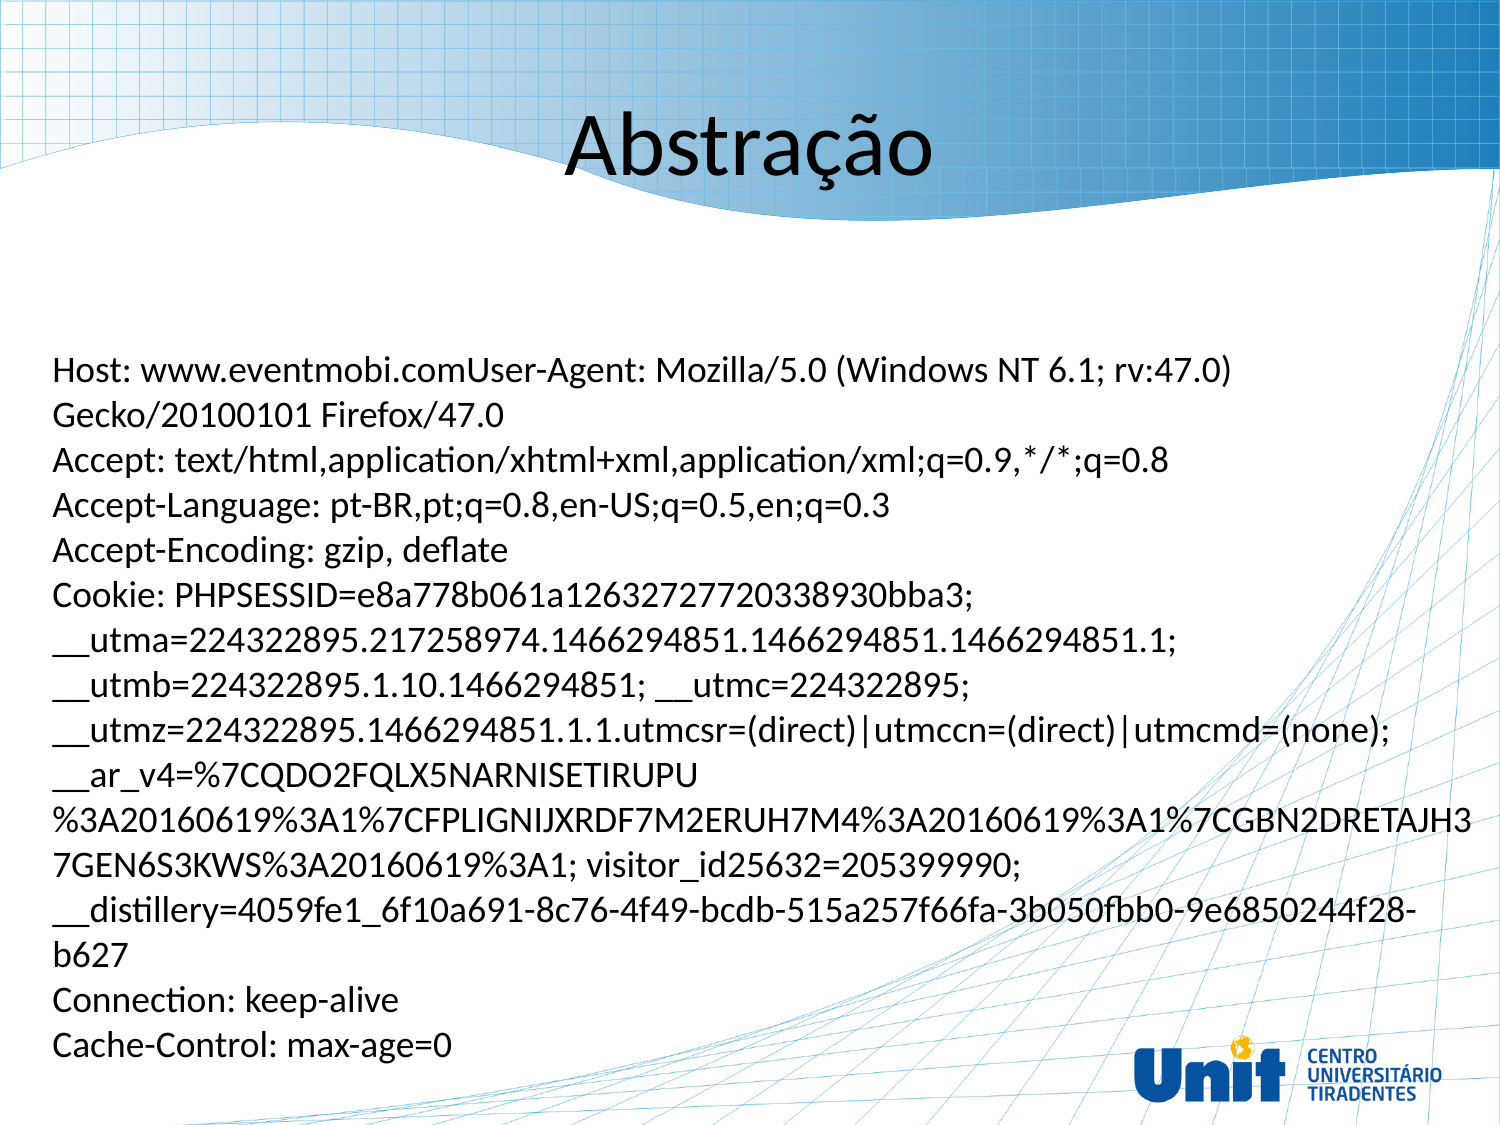

# Abstração

Host: www.eventmobi.comUser-Agent: Mozilla/5.0 (Windows NT 6.1; rv:47.0) Gecko/20100101 Firefox/47.0
Accept: text/html,application/xhtml+xml,application/xml;q=0.9,*/*;q=0.8
Accept-Language: pt-BR,pt;q=0.8,en-US;q=0.5,en;q=0.3
Accept-Encoding: gzip, deflate
Cookie: PHPSESSID=e8a778b061a12632727720338930bba3; __utma=224322895.217258974.1466294851.1466294851.1466294851.1; __utmb=224322895.1.10.1466294851; __utmc=224322895; __utmz=224322895.1466294851.1.1.utmcsr=(direct)|utmccn=(direct)|utmcmd=(none); __ar_v4=%7CQDO2FQLX5NARNISETIRUPU%3A20160619%3A1%7CFPLIGNIJXRDF7M2ERUH7M4%3A20160619%3A1%7CGBN2DRETAJH37GEN6S3KWS%3A20160619%3A1; visitor_id25632=205399990; __distillery=4059fe1_6f10a691-8c76-4f49-bcdb-515a257f66fa-3b050fbb0-9e6850244f28-b627
Connection: keep-alive
Cache-Control: max-age=0